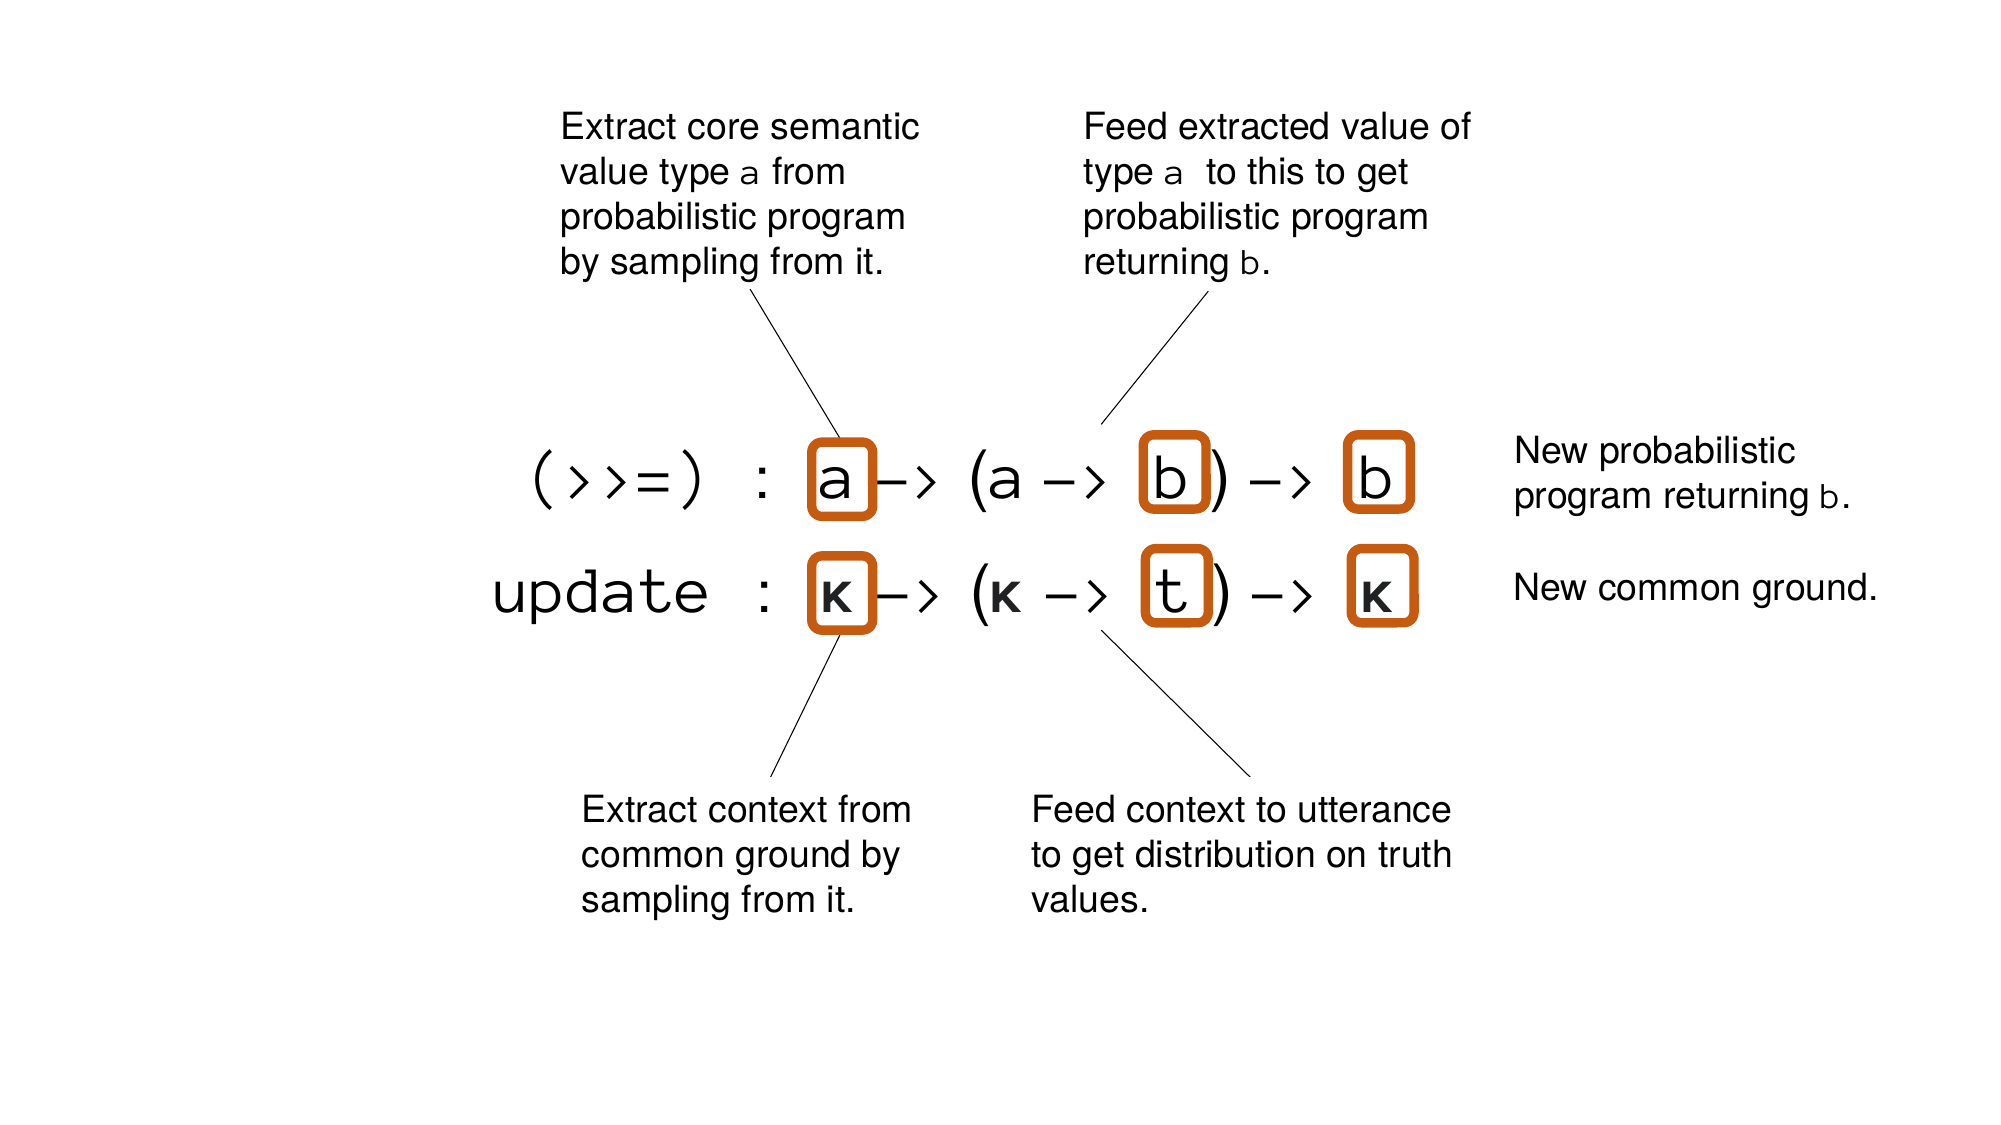

Extract core semantic value type a from probabilistic program by sampling from it.
Feed extracted value of type a to this to get probabilistic program returning b.
New probabilistic program returning b.
 (>>=) : a -> (a ->  b ) ->  b

 update : κ -> (κ ->  t ) ->  κ

New common ground.
Extract context from common ground by sampling from it.
Feed context to utterance to get distribution on truth values.